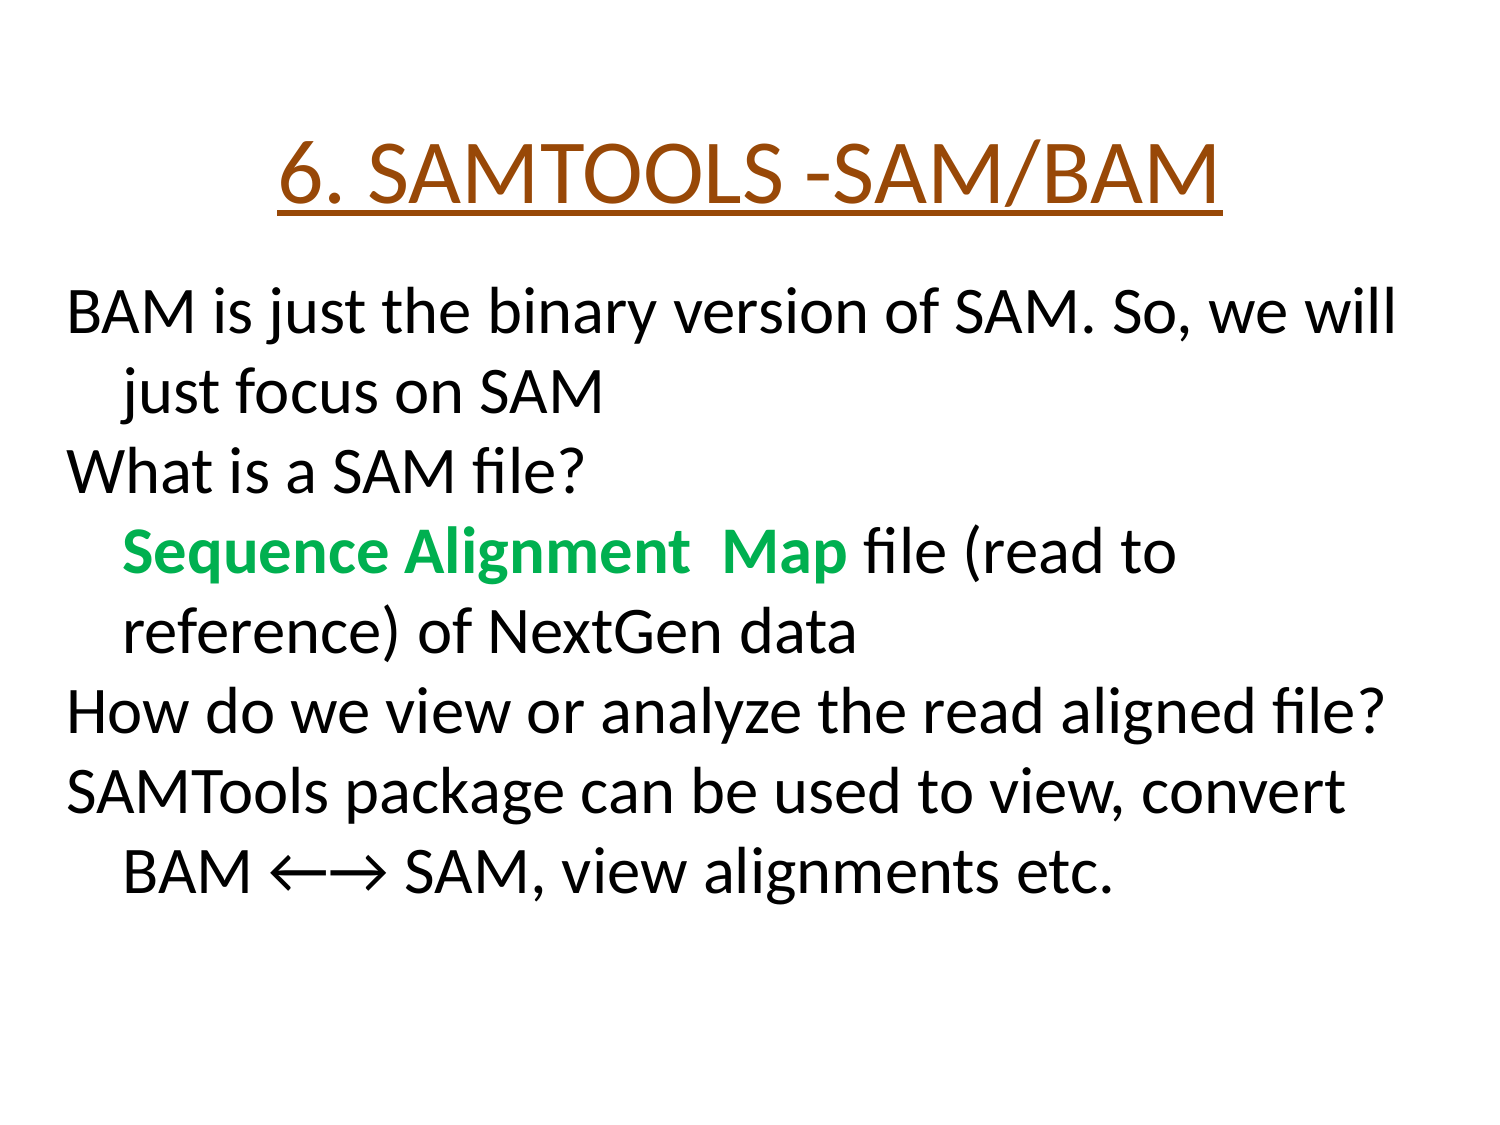

# 6. SAMTOOLS -SAM/BAM
BAM is just the binary version of SAM. So, we will just focus on SAM
What is a SAM file?
Sequence Alignment  Map file (read to reference) of NextGen data
How do we view or analyze the read aligned file?
SAMTools package can be used to view, convert BAM ←→ SAM, view alignments etc.